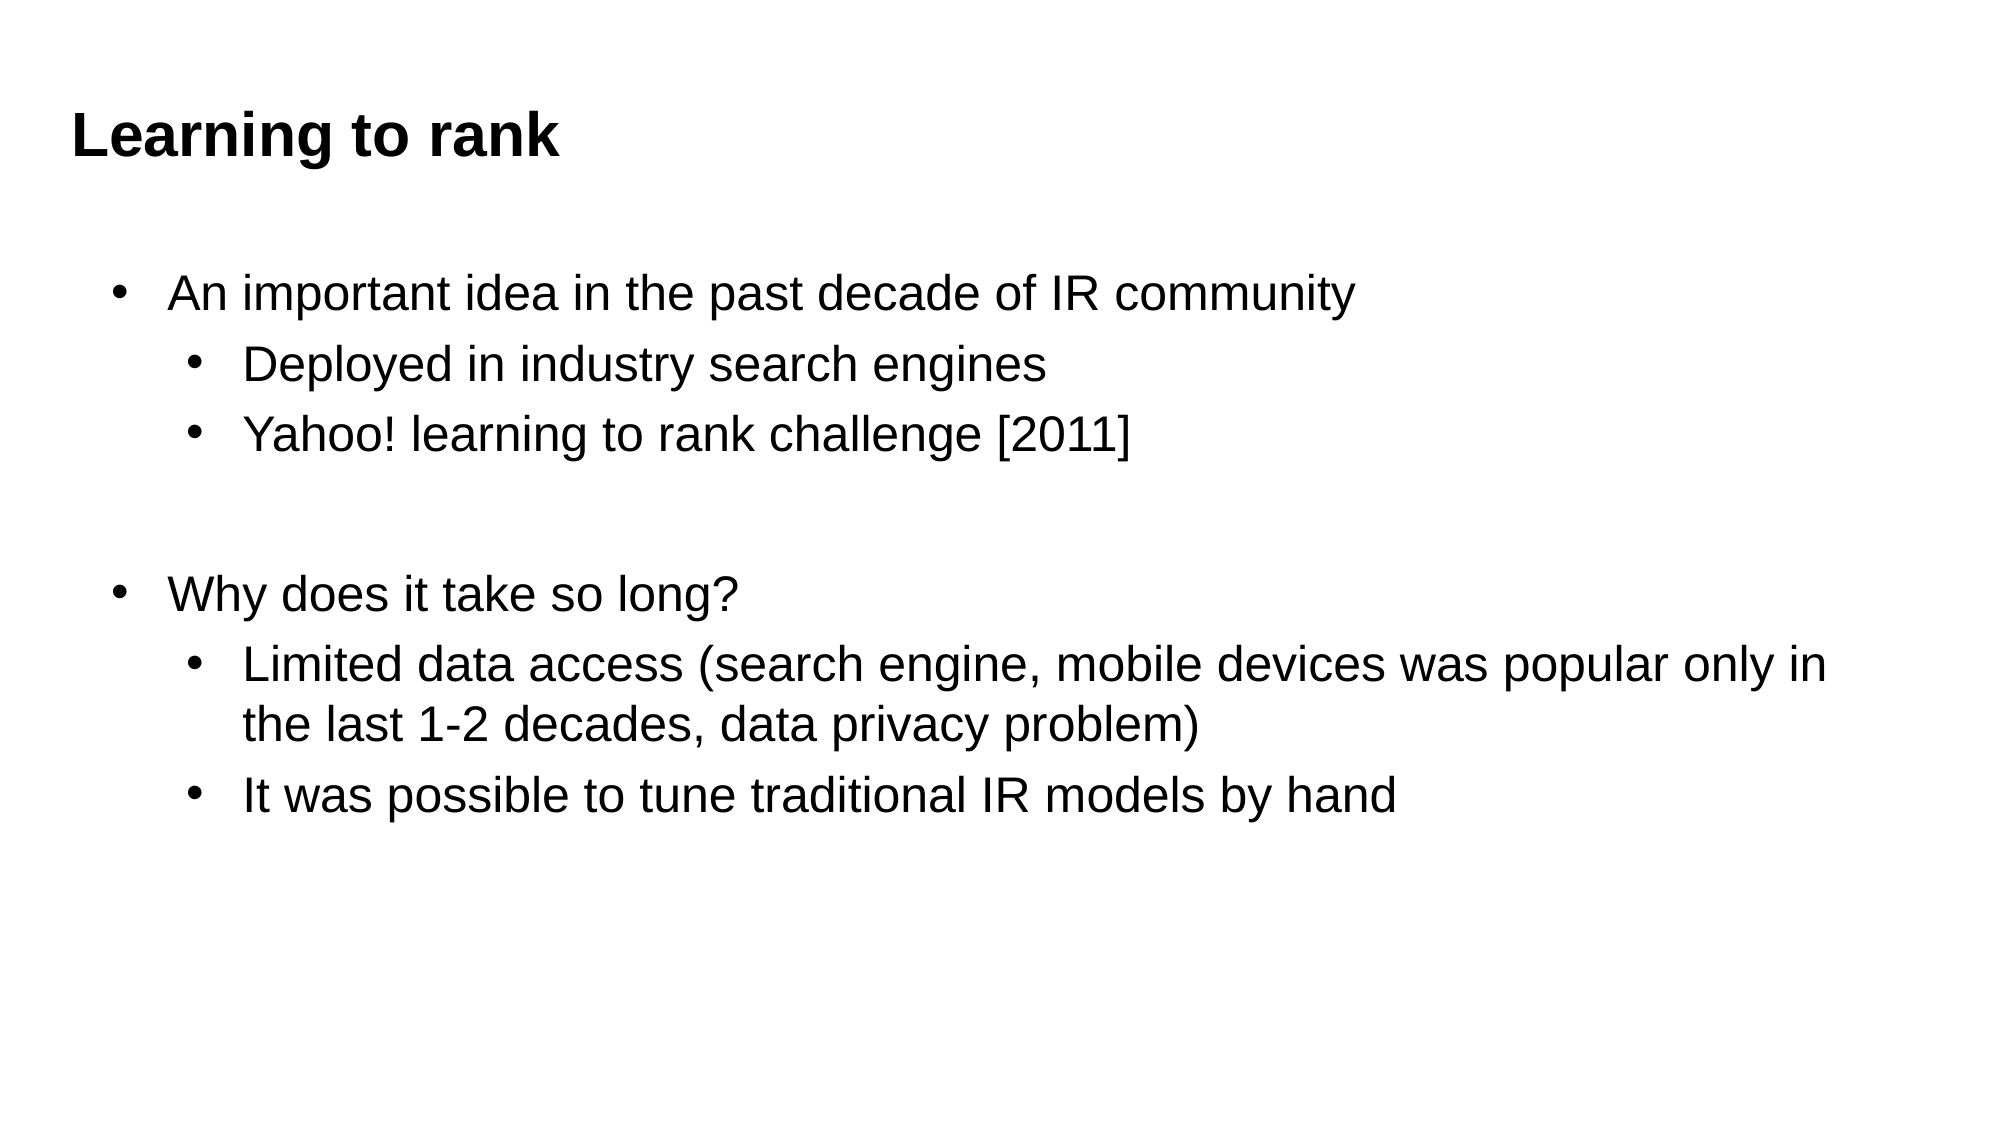

Learning to rank
An important idea in the past decade of IR community
Deployed in industry search engines
Yahoo! learning to rank challenge [2011]

Why does it take so long?
Limited data access (search engine, mobile devices was popular only in the last 1-2 decades, data privacy problem)
It was possible to tune traditional IR models by hand
11